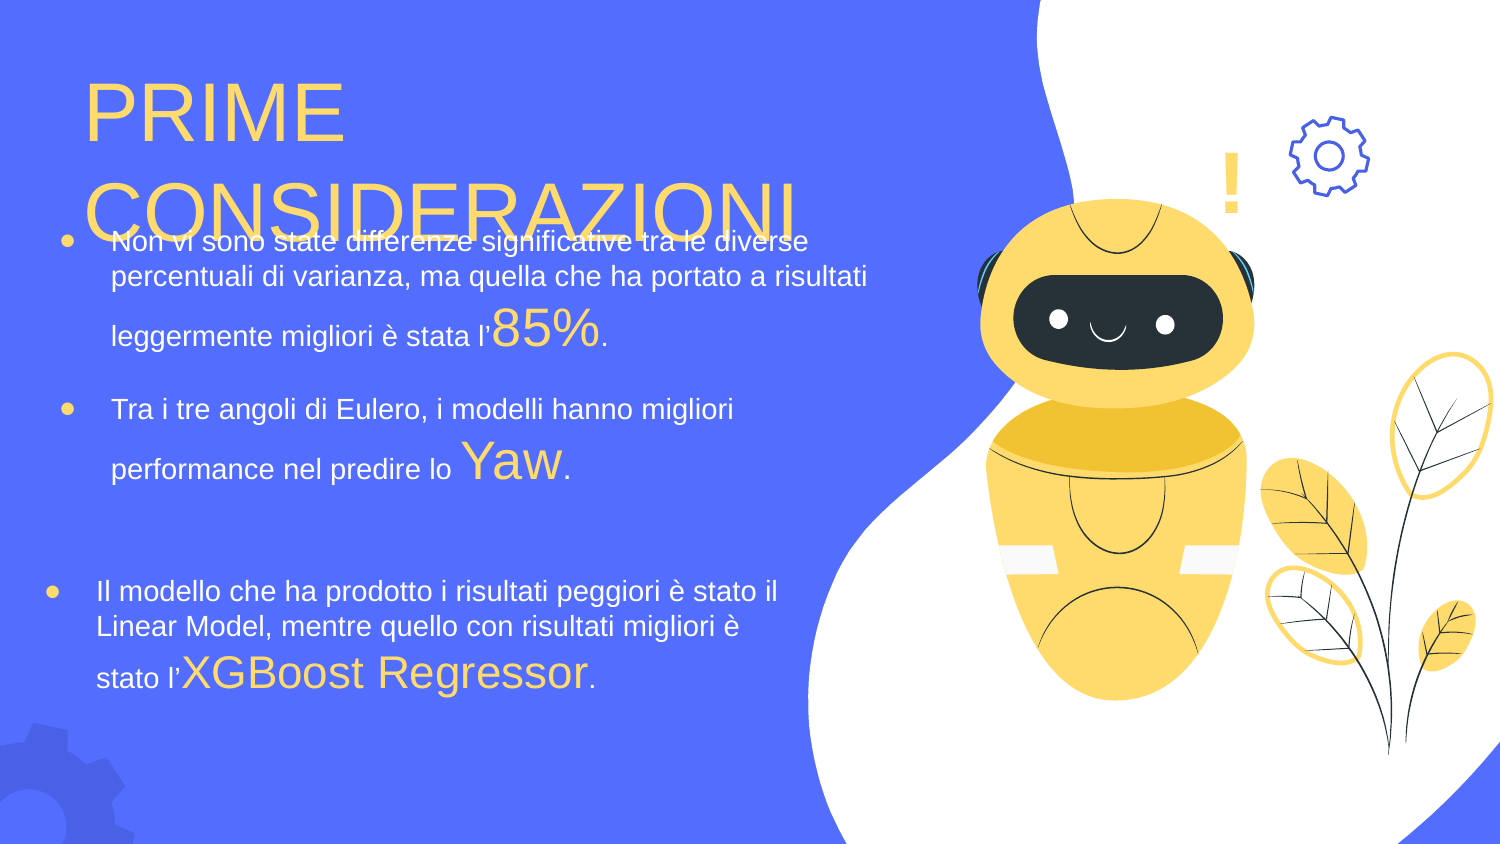

PRIME CONSIDERAZIONI
!

Non vi sono state differenze significative tra le diverse percentuali di varianza, ma quella che ha portato a risultati leggermente migliori è stata l’85%.
Tra i tre angoli di Eulero, i modelli hanno migliori performance nel predire lo Yaw.

Il modello che ha prodotto i risultati peggiori è stato il Linear Model, mentre quello con risultati migliori è stato l’XGBoost Regressor.